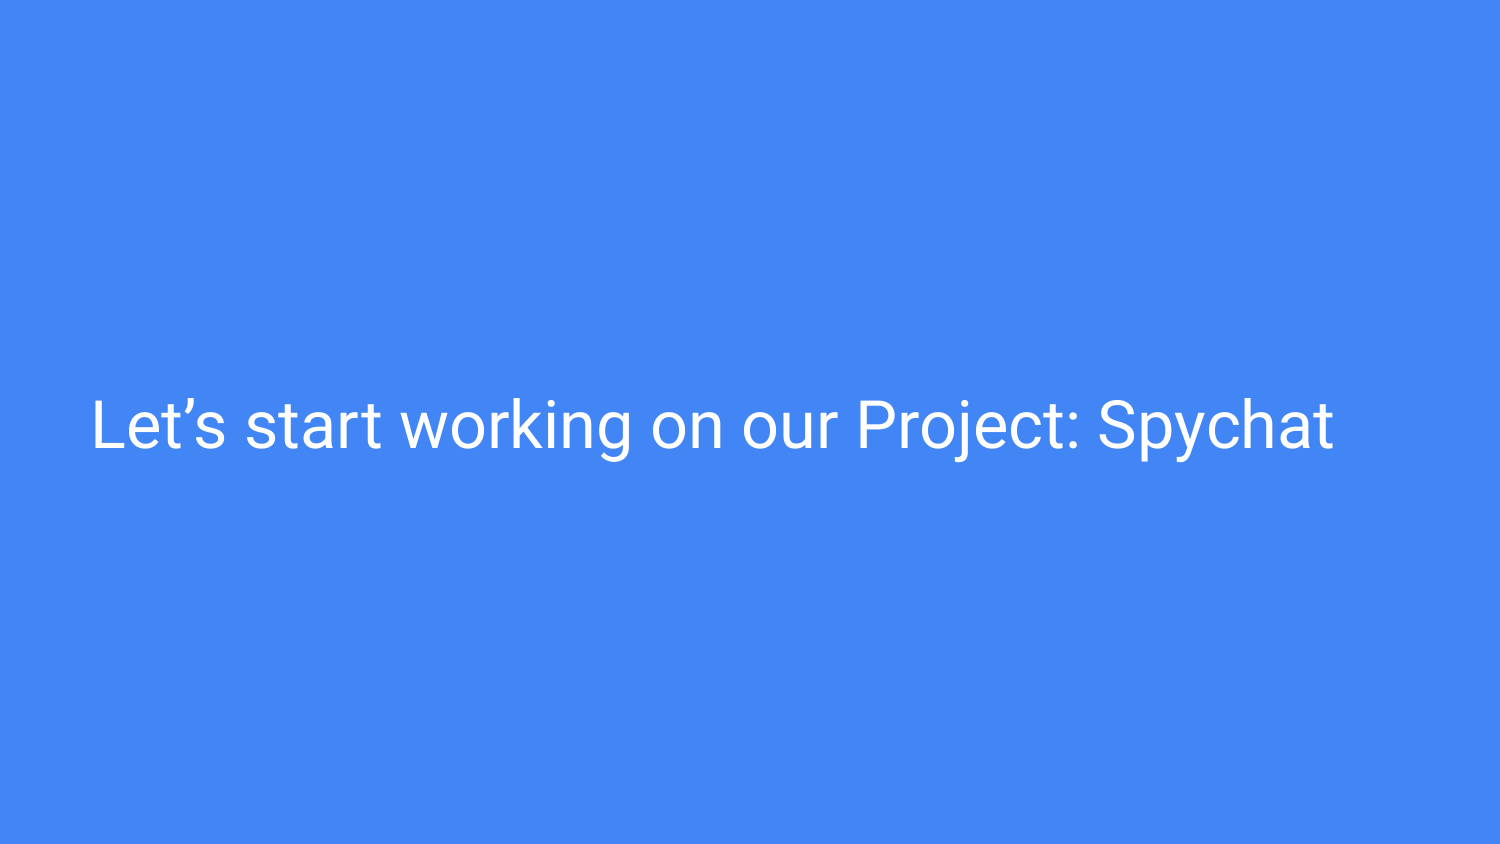

# Let’s start working on our Project: Spychat